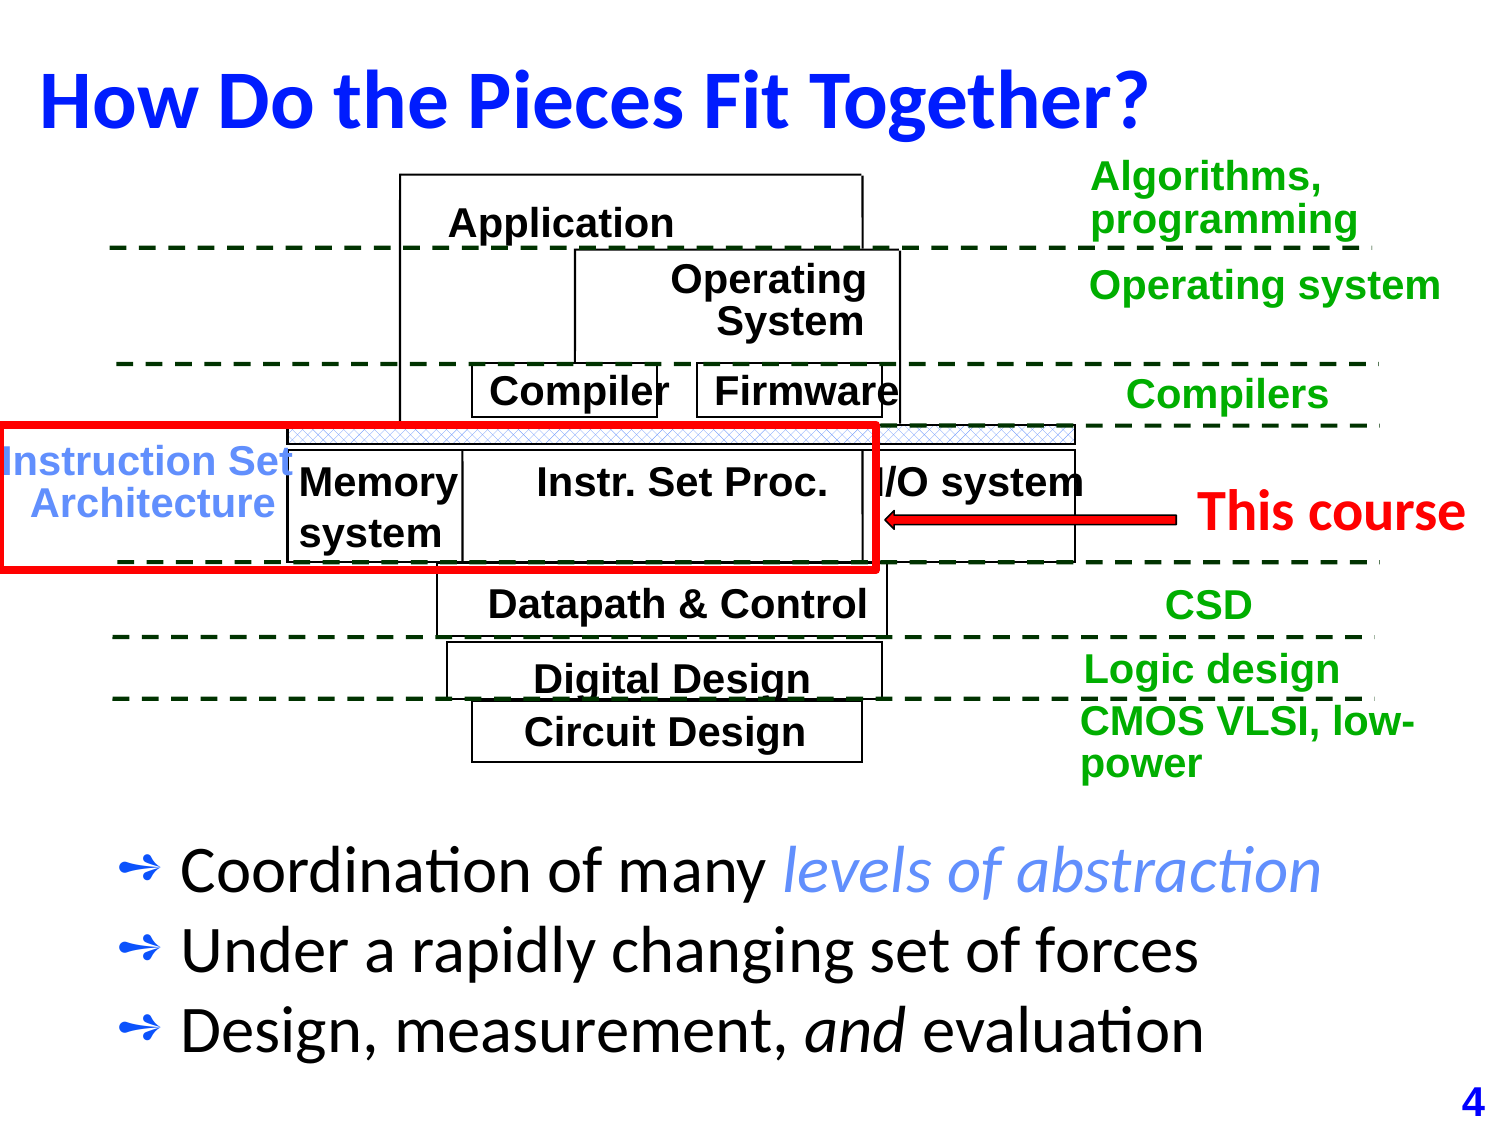

# How Do the Pieces Fit Together?
Algorithms, programming

Application
Operating

Operating system
System
Compiler
Firmware

Compilers

Instruction Set
 Architecture

Memory
system

Instr. Set Proc.
I/O system

This course

Datapath & Control
 CSD

Logic design
Digital Design
CMOS VLSI, low-power

Circuit Design

Coordination of many levels of abstraction
Under a rapidly changing set of forces
Design, measurement, and evaluation
4